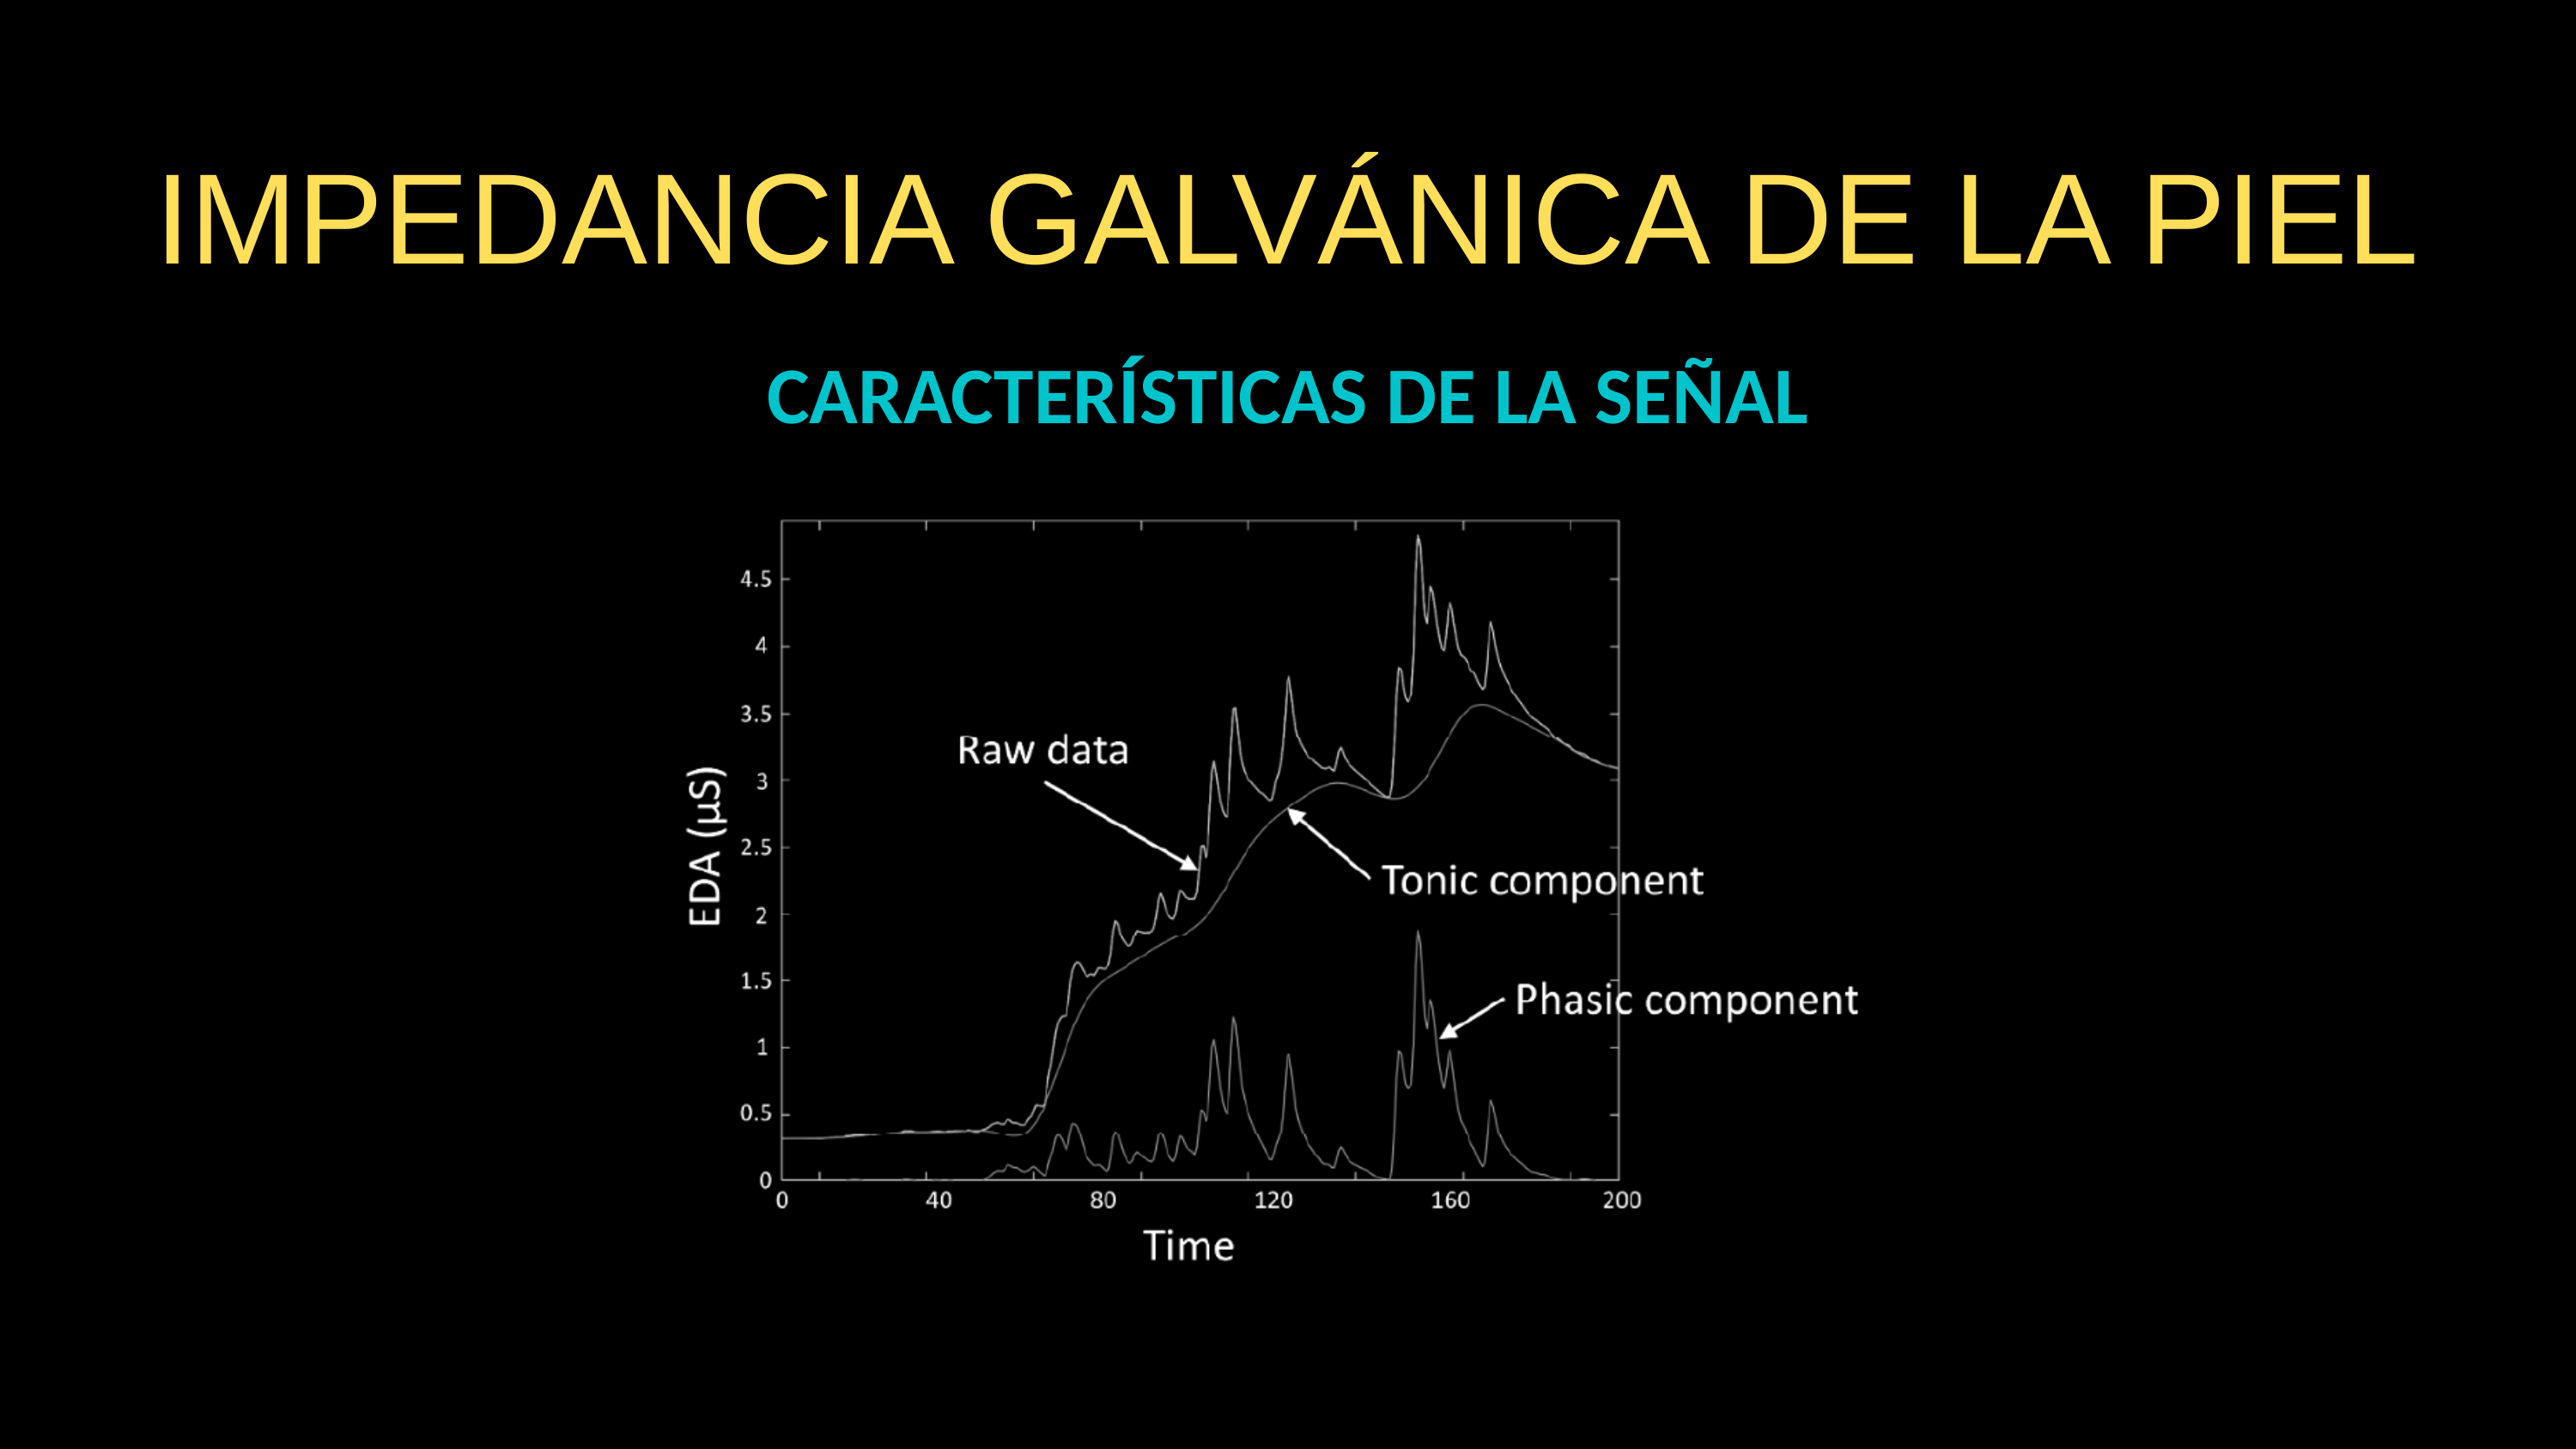

IMPEDANCIA GALVÁNICA DE LA PIEL
CARACTERÍSTICAS DE LA SEÑAL

(Posada-Quintero H & Chon K, 2020)